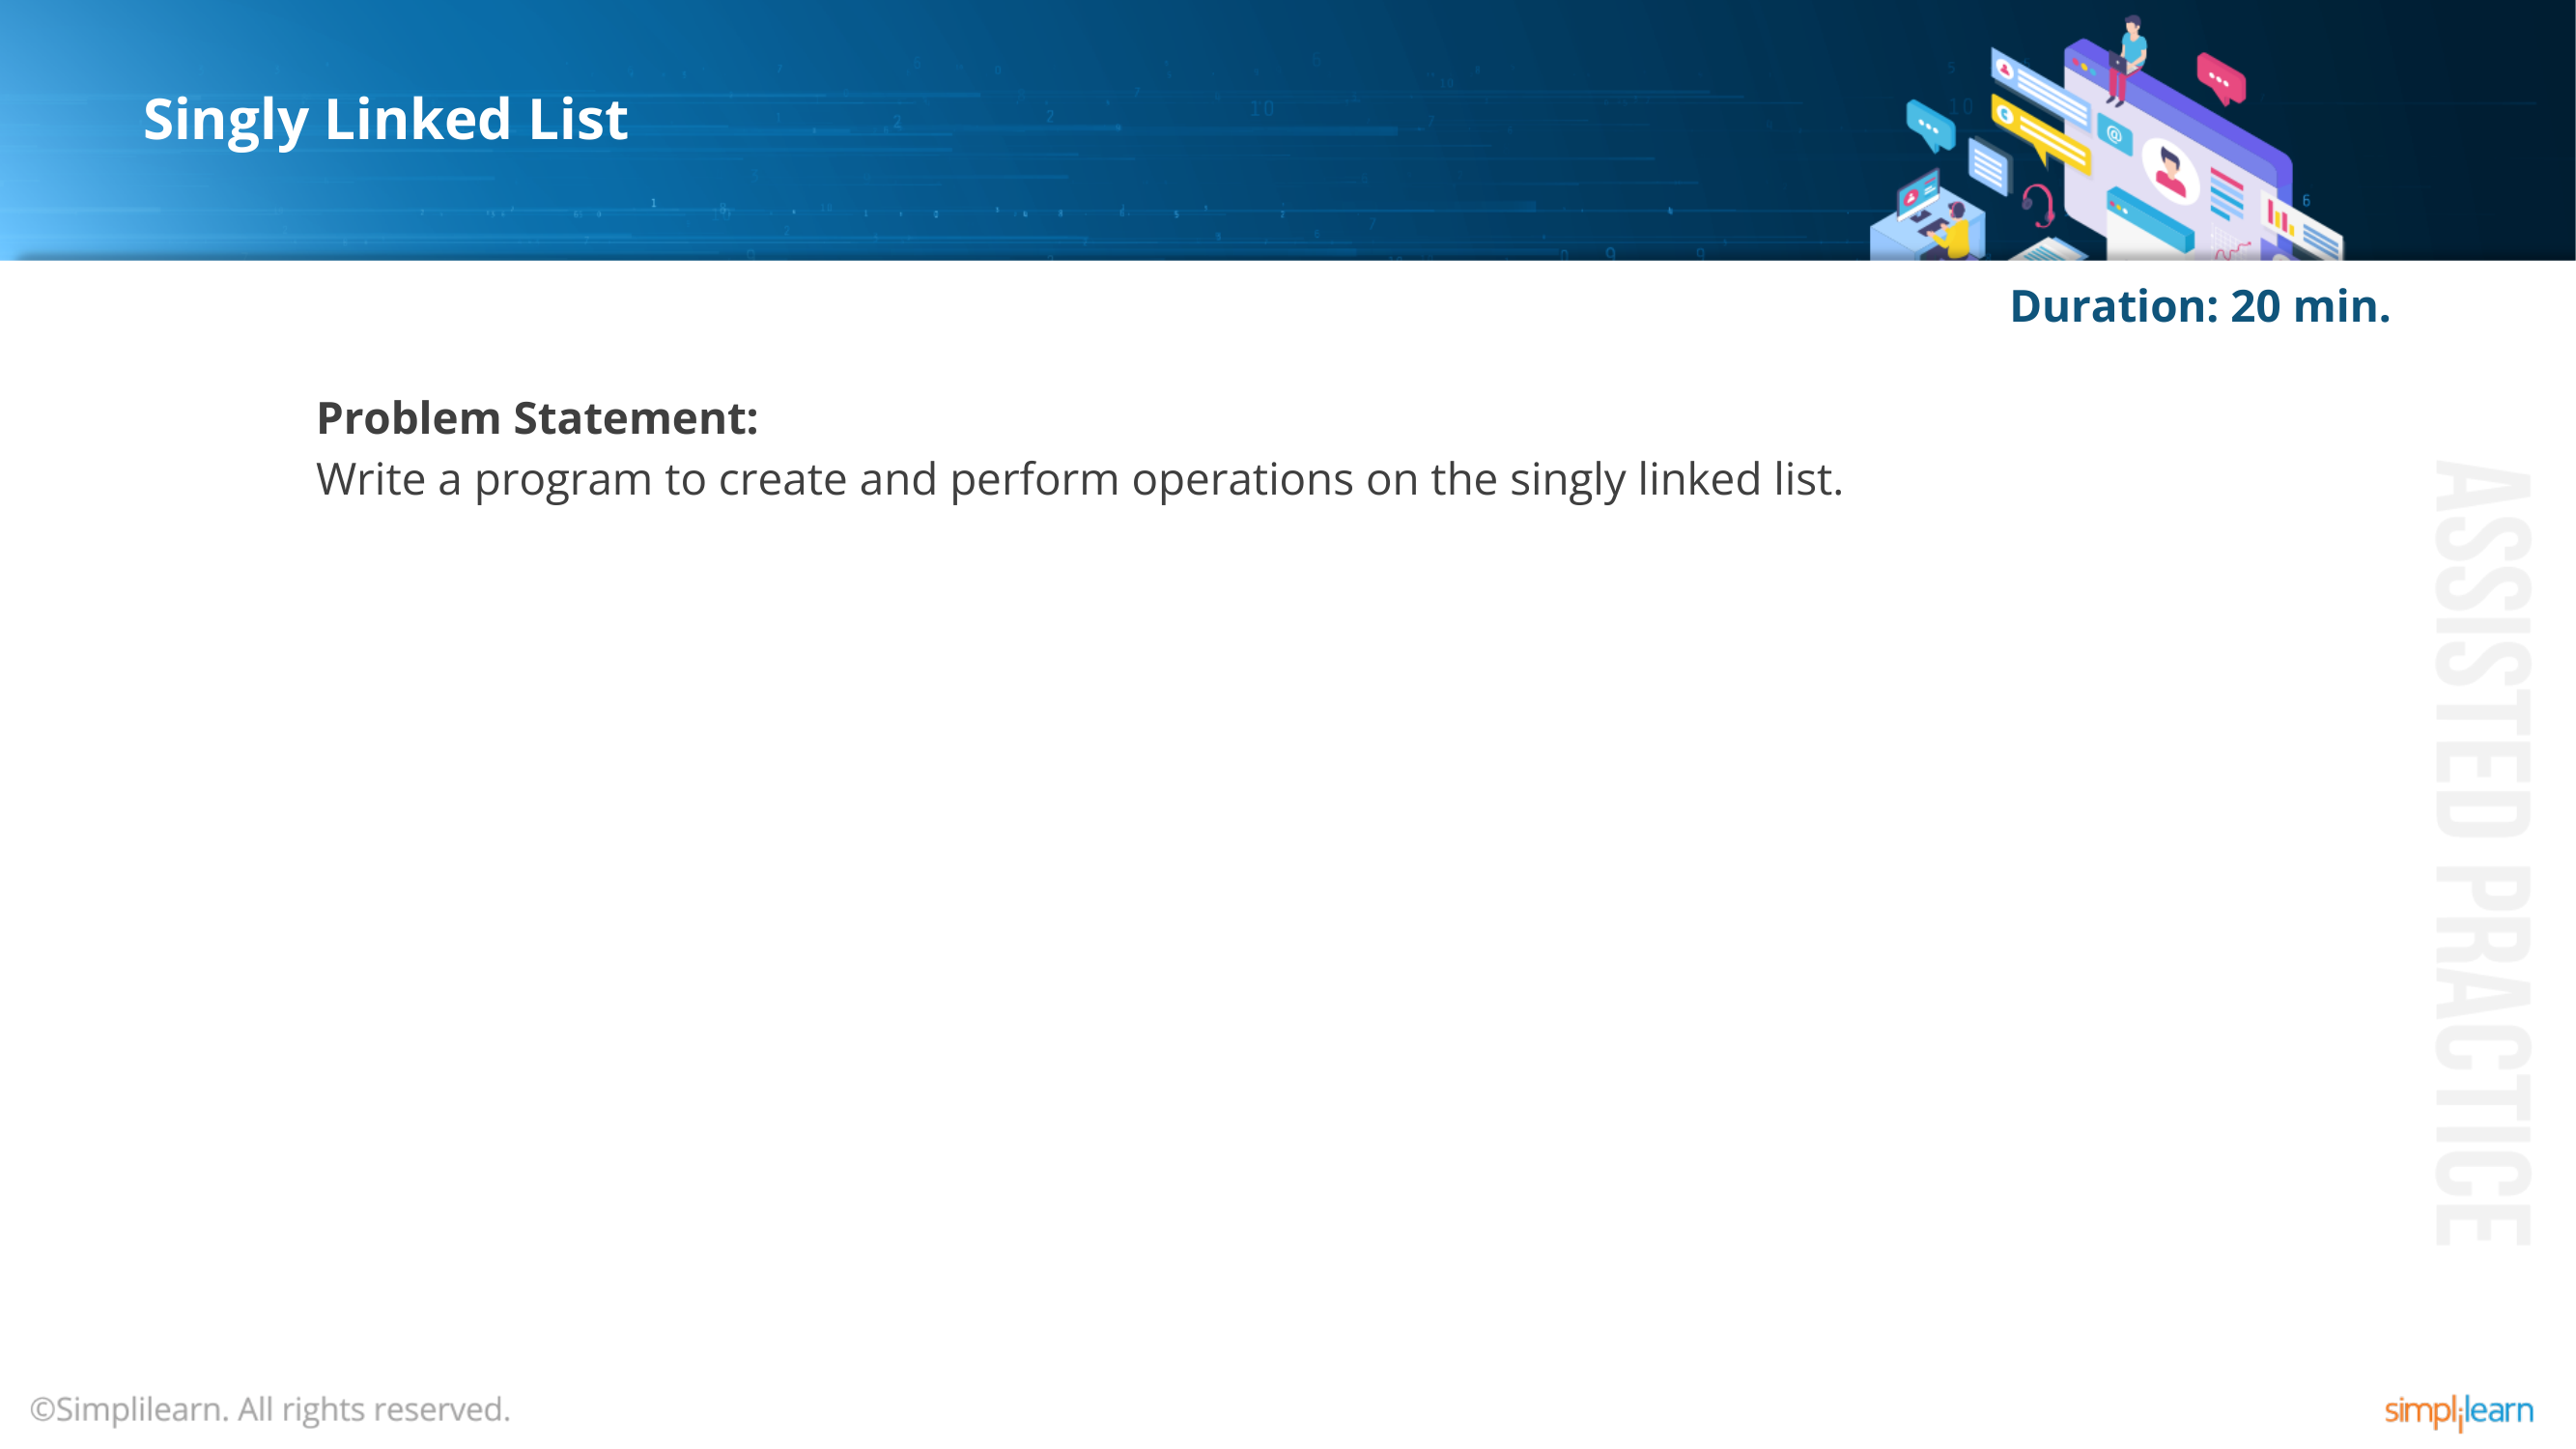

# Singly Linked List
Duration: 20 min.
Problem Statement:
Write a program to create and perform operations on the singly linked list.